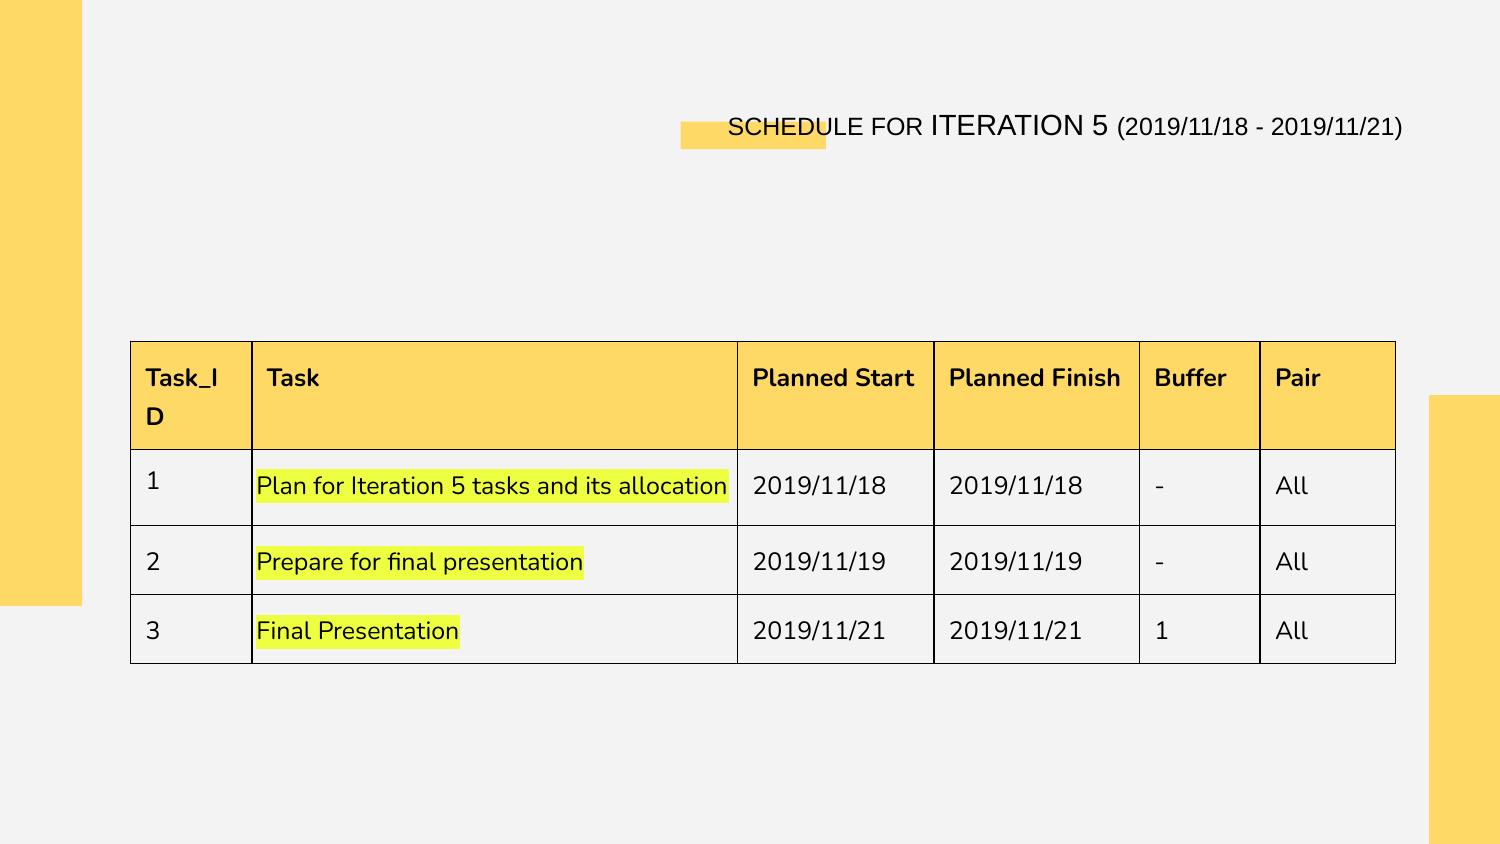

# SCHEDULE FOR ITERATION 5 (2019/11/18 - 2019/11/21)

| Task\_ID | Task | Planned Start | Planned Finish | Buffer | Pair |
| --- | --- | --- | --- | --- | --- |
| 1 | Plan for Iteration 5 tasks and its allocation | 2019/11/18 | 2019/11/18 | - | All |
| 2 | Prepare for final presentation | 2019/11/19 | 2019/11/19 | - | All |
| 3 | Final Presentation | 2019/11/21 | 2019/11/21 | 1 | All |